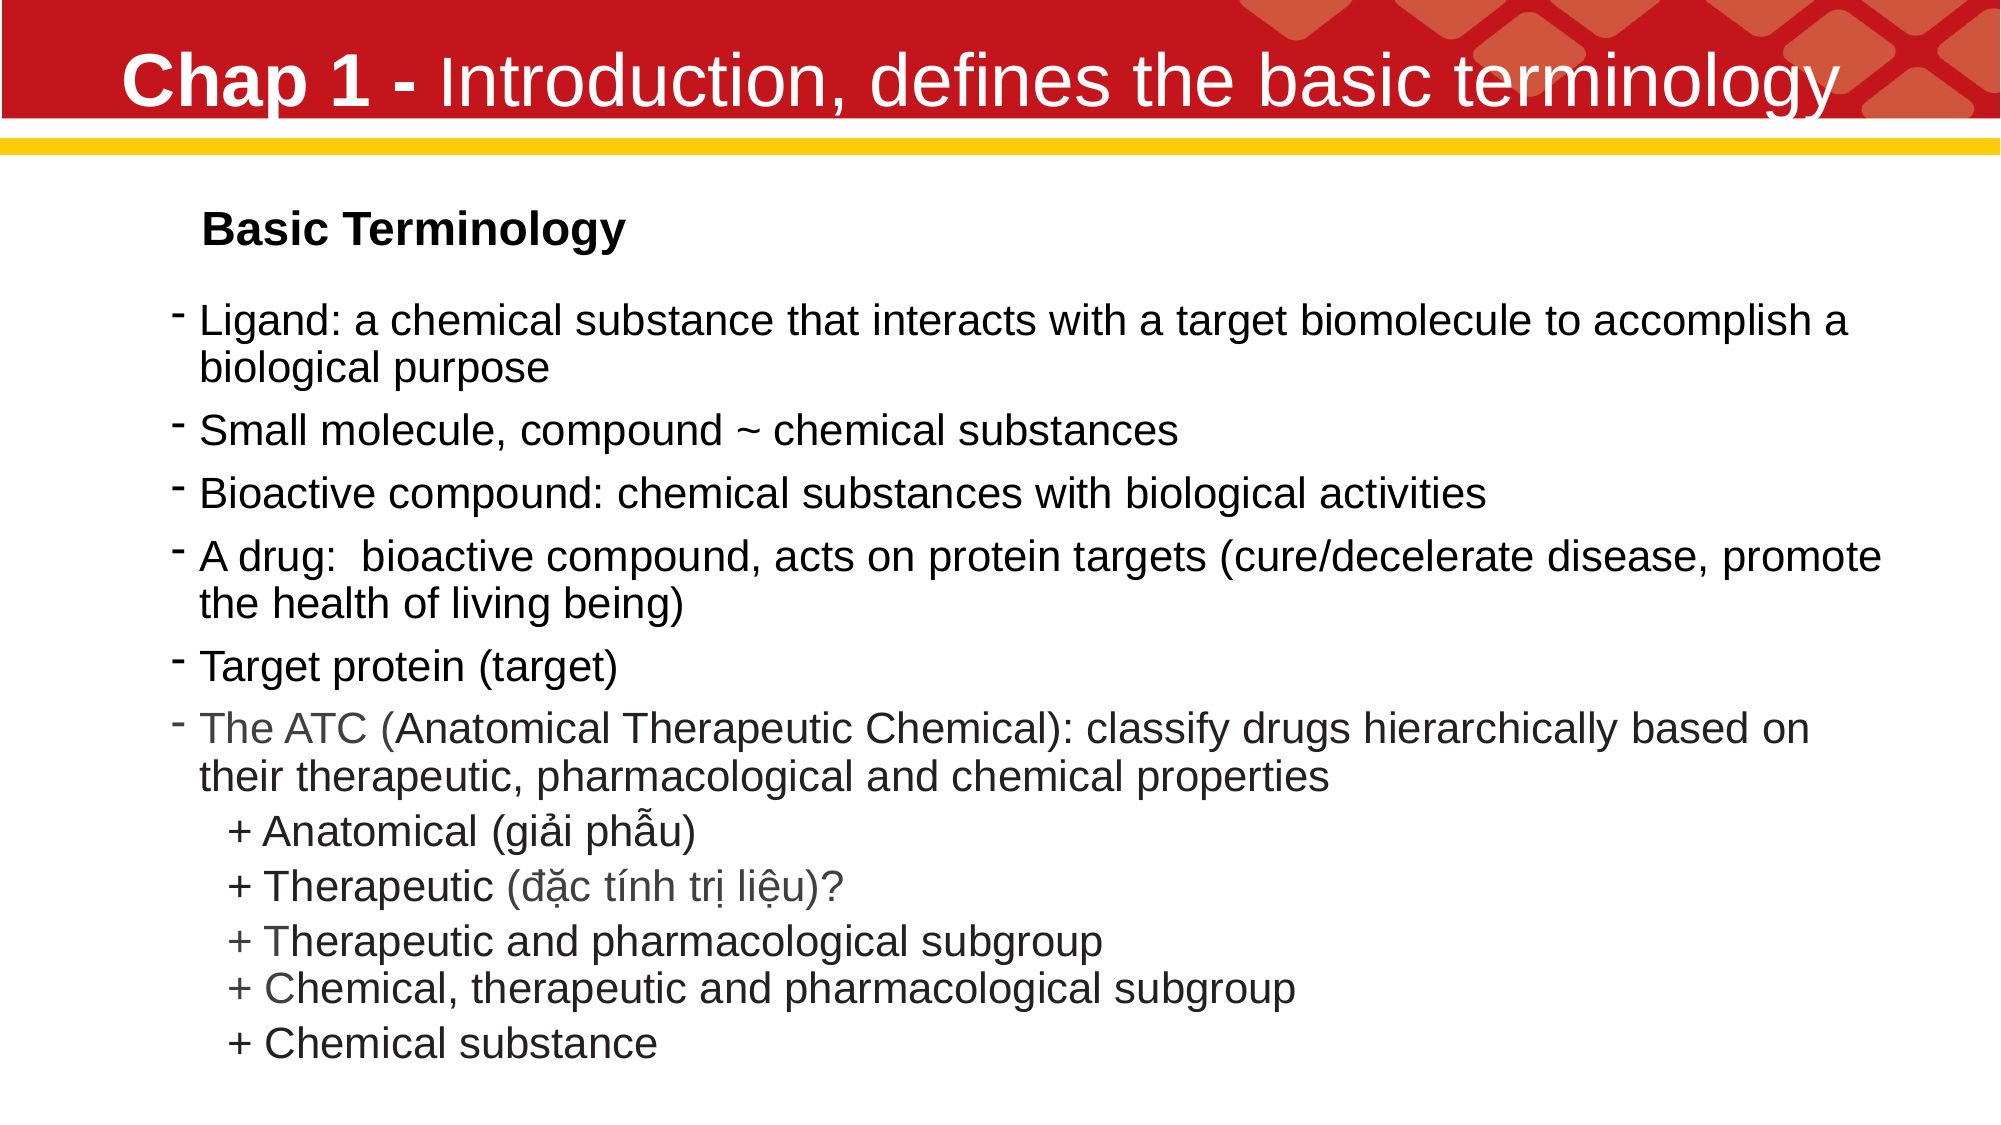

# Chap 1 - Introduction, defines the basic terminology
Basic Terminology
Ligand: a chemical substance that interacts with a target biomolecule to accomplish a biological purpose
Small molecule, compound ~ chemical substances
Bioactive compound: chemical substances with biological activities
A drug:  bioactive compound, acts on protein targets (cure/decelerate disease, promote the health of living being)
Target protein (target)
The ATC (Anatomical Therapeutic Chemical): classify drugs hierarchically based on their therapeutic, pharmacological and chemical properties
+ Anatomical (giải phẫu)
+ Therapeutic (đặc tính trị liệu)?
+ Therapeutic and pharmacological subgroup
+ Chemical, therapeutic and pharmacological subgroup
+ Chemical substance